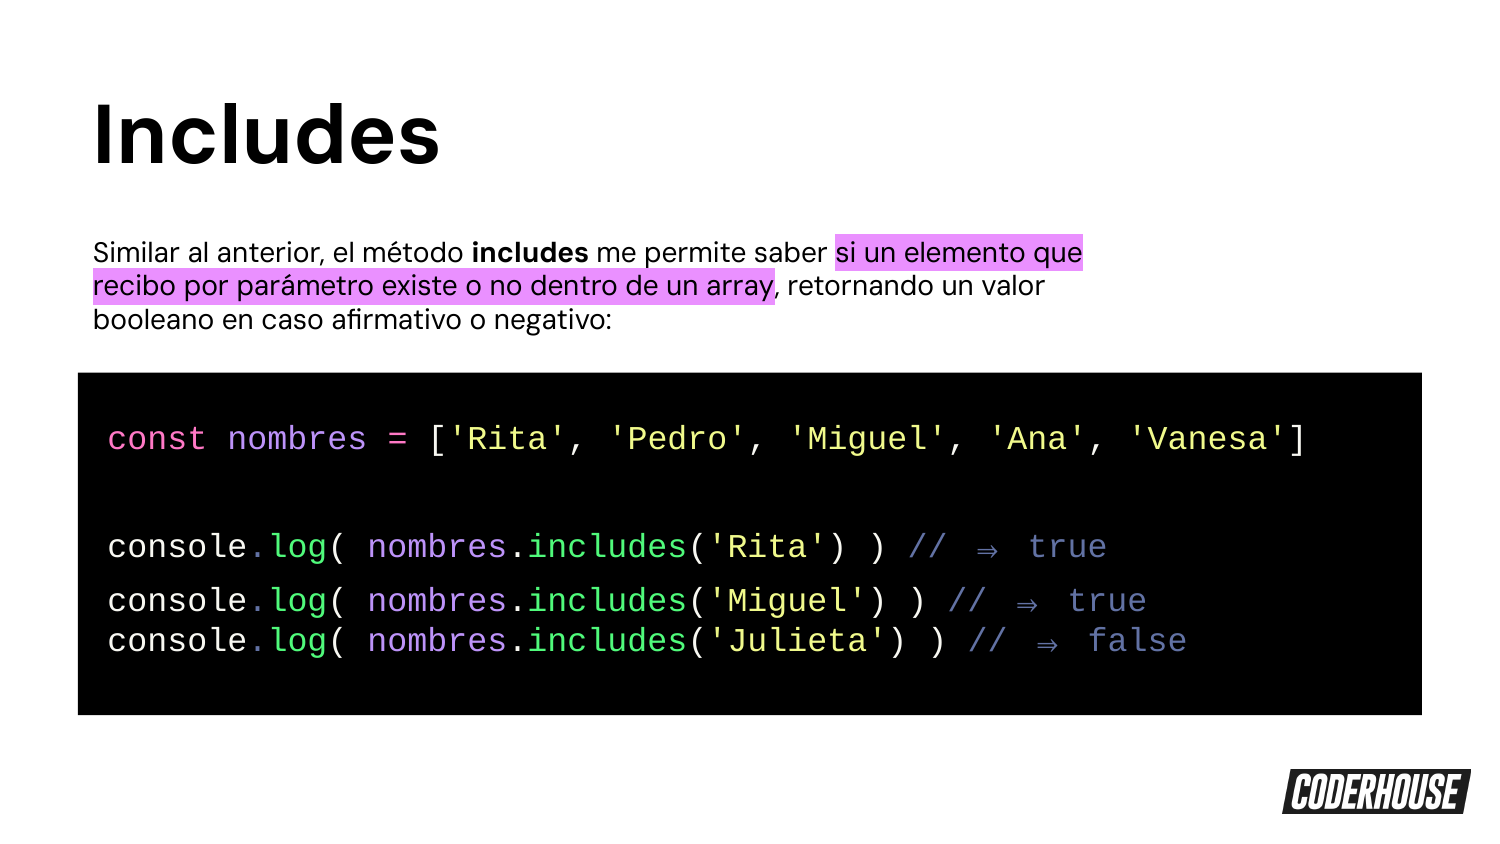

Includes
Similar al anterior, el método includes me permite saber si un elemento que recibo por parámetro existe o no dentro de un array, retornando un valor booleano en caso afirmativo o negativo:
const nombres = ['Rita', 'Pedro', 'Miguel', 'Ana', 'Vanesa']

console.log( nombres.includes('Rita') ) // ⇒ true
console.log( nombres.includes('Miguel') ) // ⇒ true
console.log( nombres.includes('Julieta') ) // ⇒ false